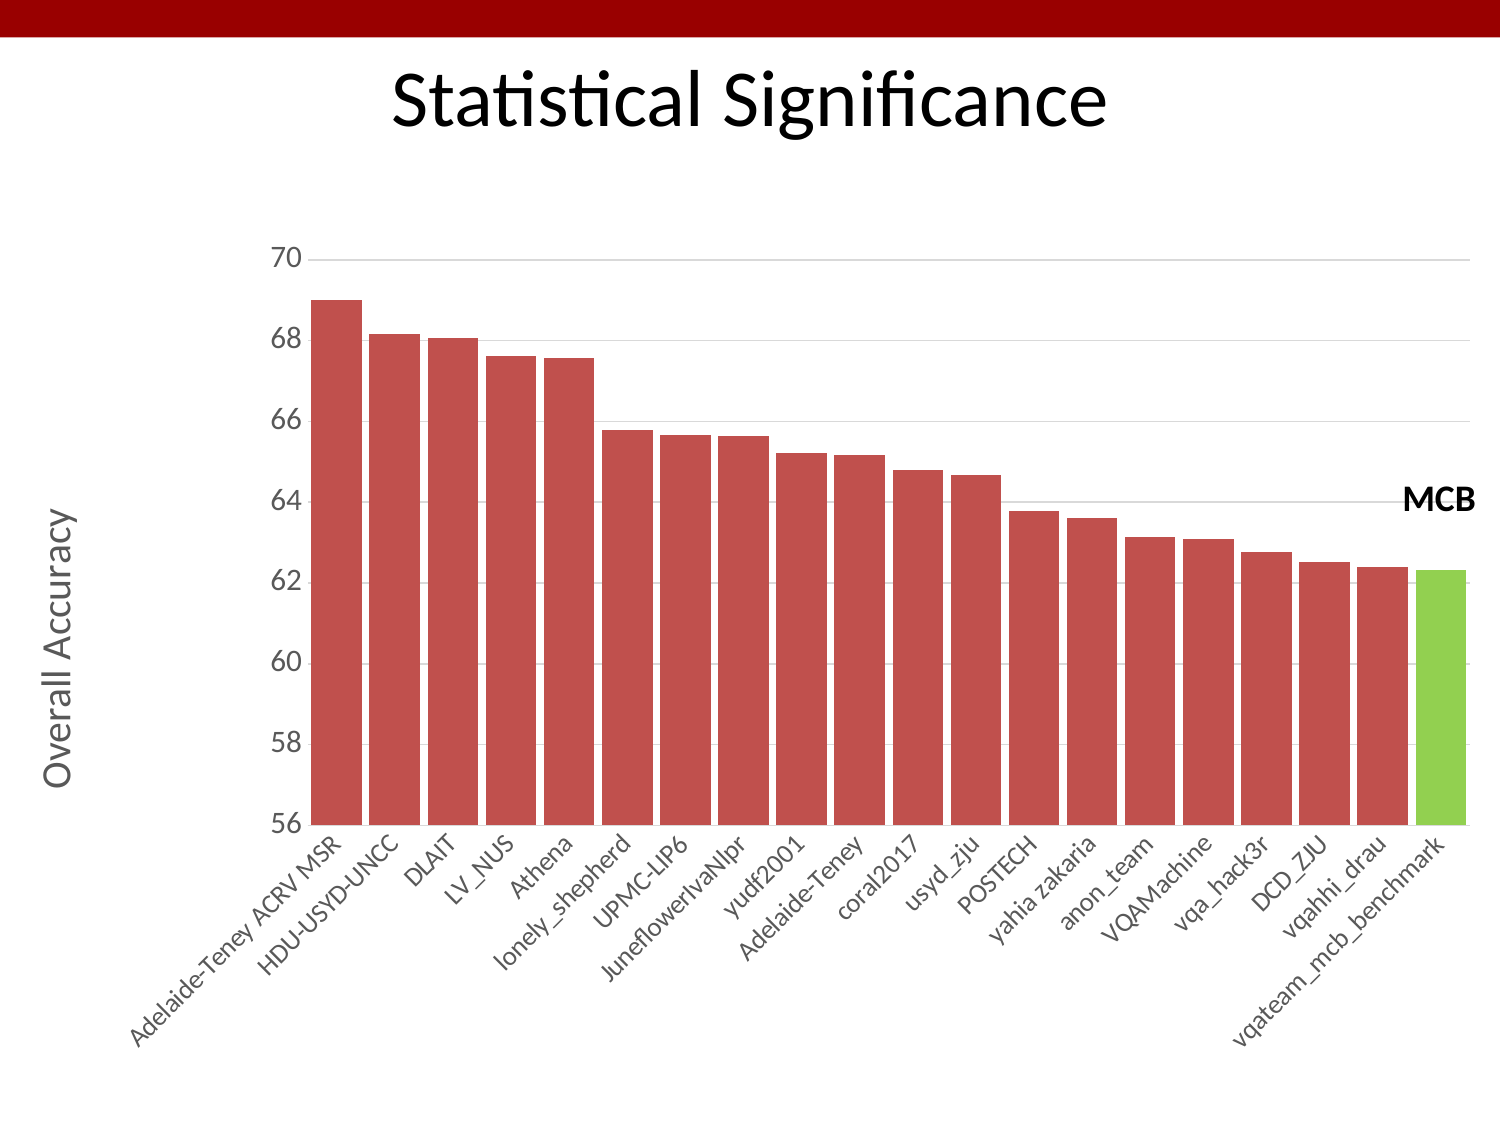

# Statistical Significance

### Chart

| Category |
|---|

### Chart

| Category |  |
|---|---|
| Adelaide-Teney ACRV MSR | 69.0 |
| HDU-USYD-UNCC | 68.16 |
| DLAIT | 68.07 |
| LV_NUS | 67.62 |
| Athena | 67.57 |
| lonely_shepherd | 65.79 |
| UPMC-LIP6 | 65.66999999999997 |
| JuneflowerIvaNlpr | 65.64 |
| yudf2001 | 65.23 |
| Adelaide-Teney | 65.17999999999998 |
| coral2017 | 64.79 |
| usyd_zju | 64.66999999999997 |
| POSTECH | 63.79 |
| yahia zakaria | 63.62 |
| anon_team | 63.14 |
| VQAMachine | 63.1 |
| vqa_hack3r | 62.76 |
| DCD_ZJU | 62.53 |
| vqahhi_drau | 62.39 |
| vqateam_mcb_benchmark | 62.33 |

### Chart

| Category |
|---|
MCB